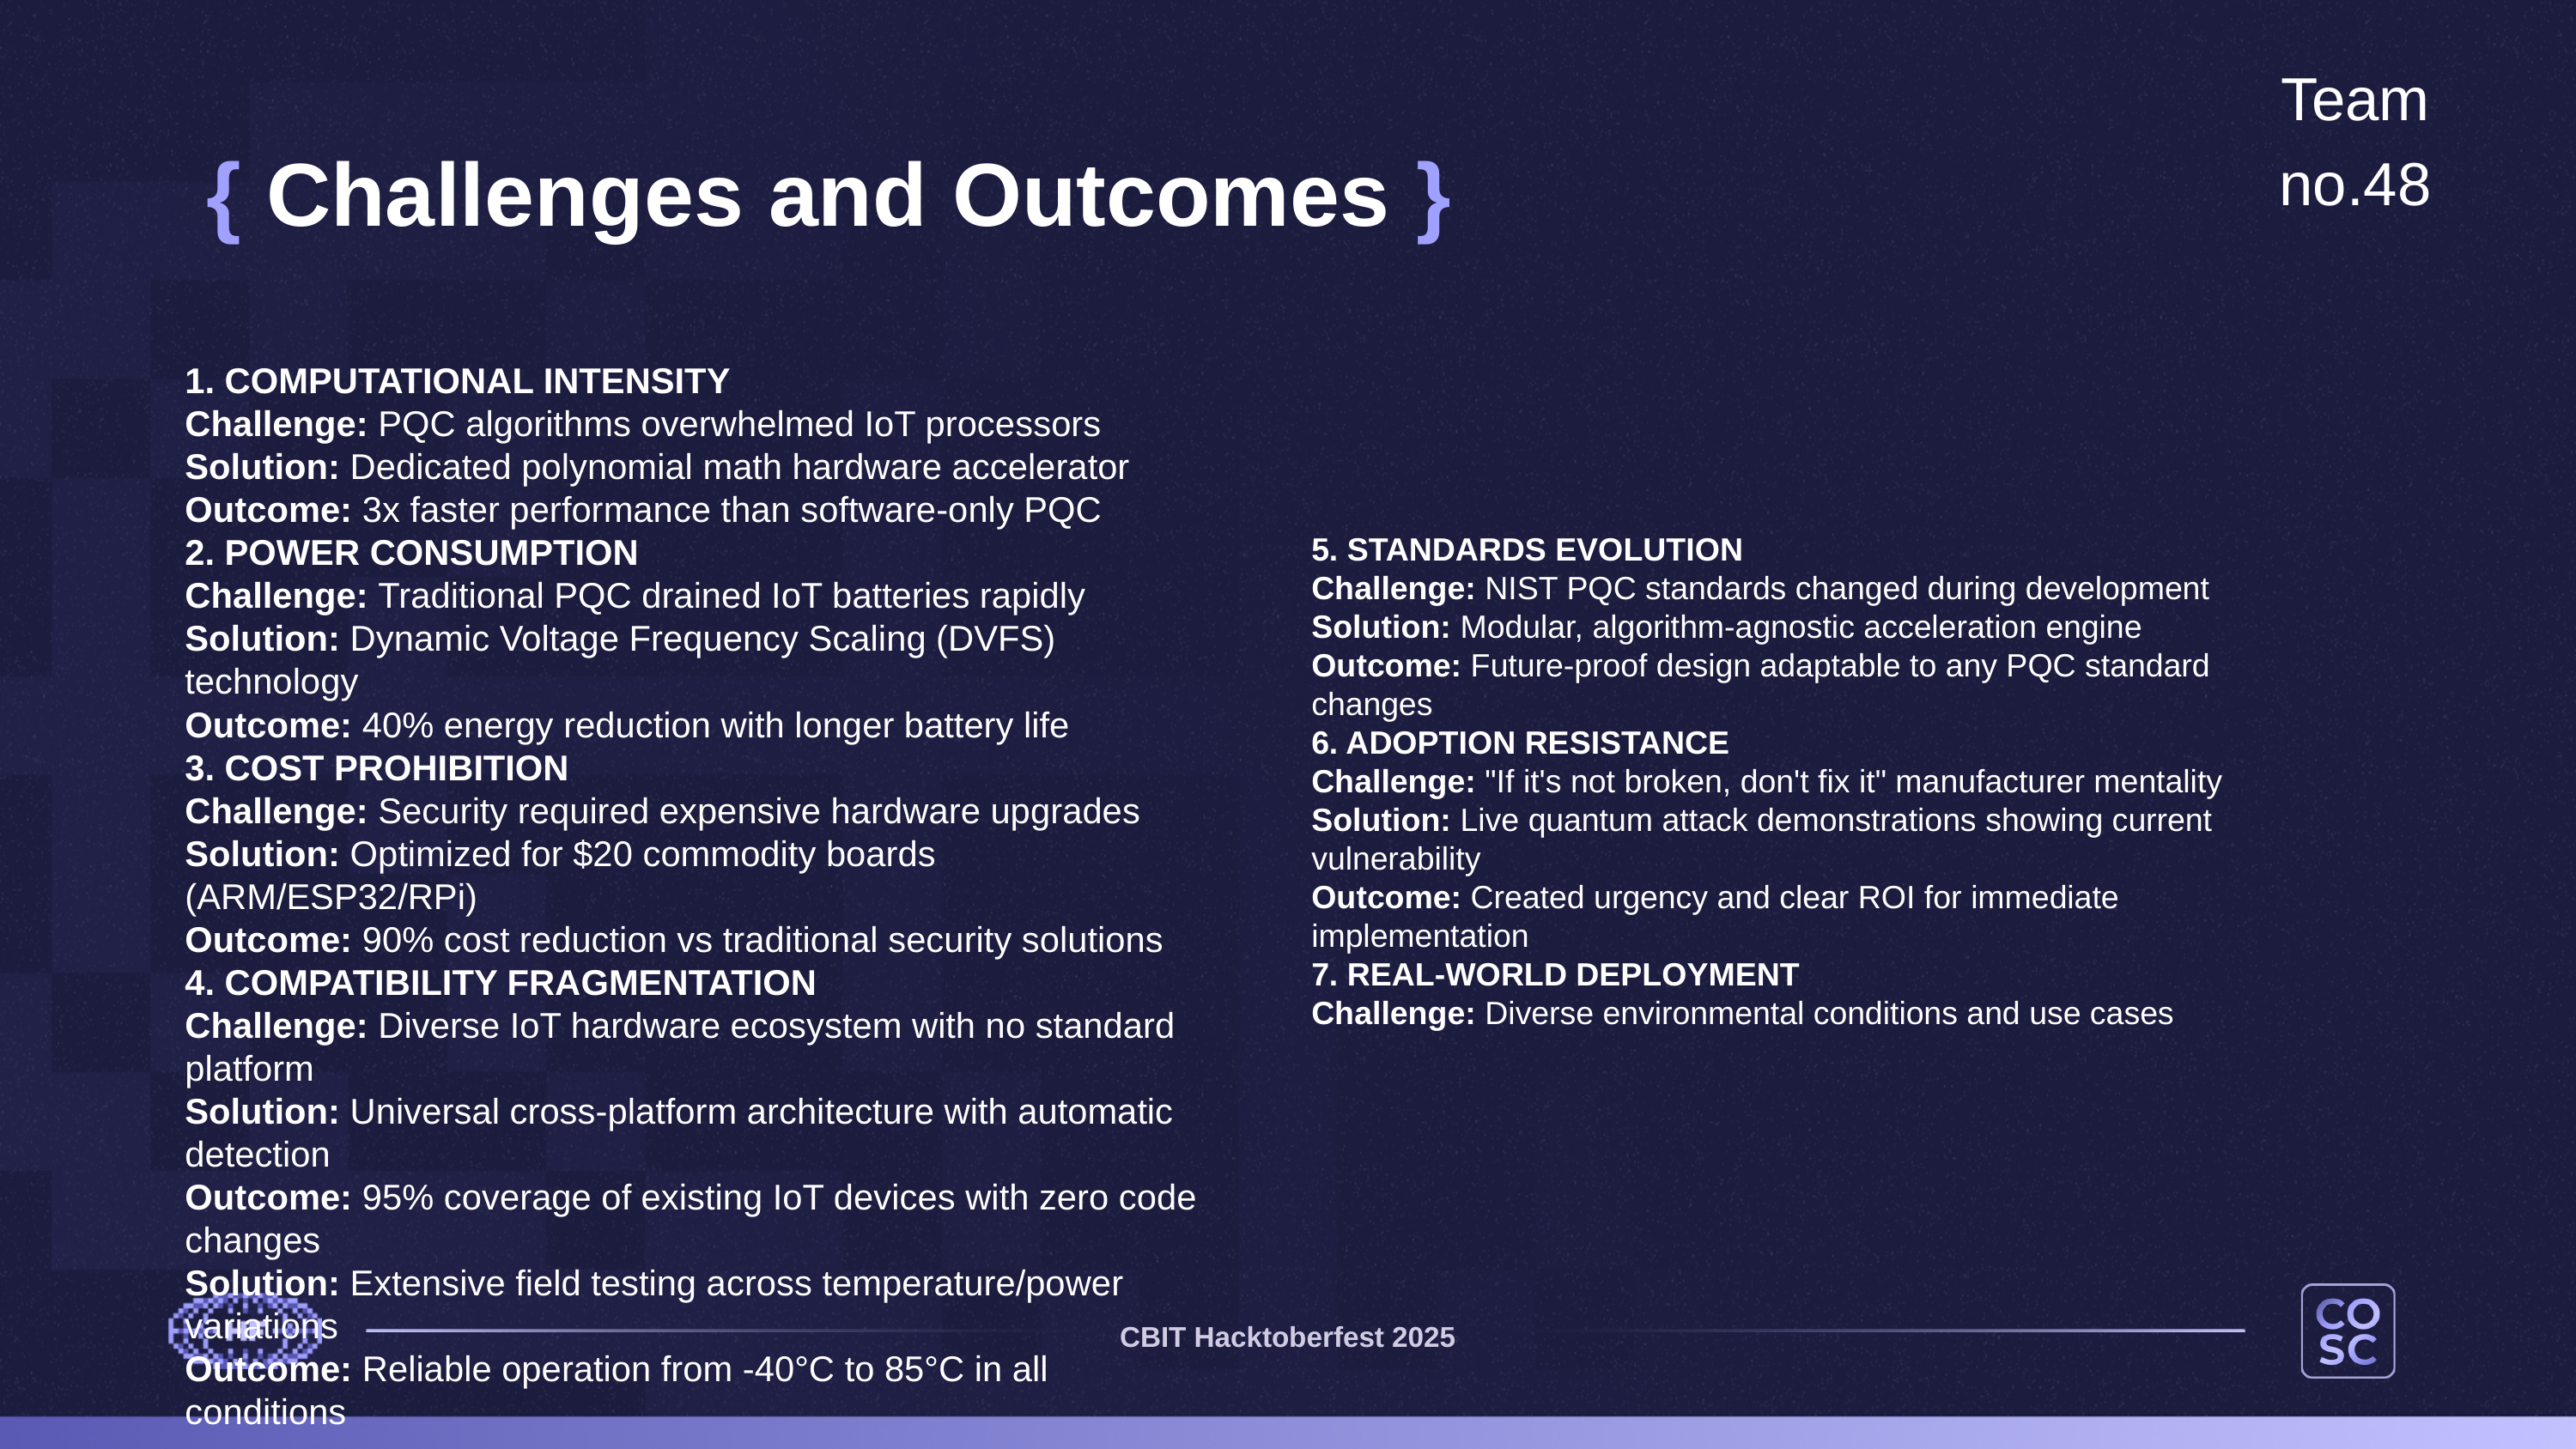

Team no.48

{ Challenges and Outcomes }
1. COMPUTATIONAL INTENSITY
Challenge: PQC algorithms overwhelmed IoT processors
Solution: Dedicated polynomial math hardware accelerator
Outcome: 3x faster performance than software-only PQC
2. POWER CONSUMPTION
Challenge: Traditional PQC drained IoT batteries rapidly
Solution: Dynamic Voltage Frequency Scaling (DVFS) technology
Outcome: 40% energy reduction with longer battery life
3. COST PROHIBITION
Challenge: Security required expensive hardware upgrades
Solution: Optimized for $20 commodity boards (ARM/ESP32/RPi)
Outcome: 90% cost reduction vs traditional security solutions
4. COMPATIBILITY FRAGMENTATION
Challenge: Diverse IoT hardware ecosystem with no standard platform
Solution: Universal cross-platform architecture with automatic detection
Outcome: 95% coverage of existing IoT devices with zero code changes
Solution: Extensive field testing across temperature/power variations
Outcome: Reliable operation from -40°C to 85°C in all conditions

5. STANDARDS EVOLUTION
Challenge: NIST PQC standards changed during development
Solution: Modular, algorithm-agnostic acceleration engine
Outcome: Future-proof design adaptable to any PQC standard changes
6. ADOPTION RESISTANCE
Challenge: "If it's not broken, don't fix it" manufacturer mentality
Solution: Live quantum attack demonstrations showing current vulnerability
Outcome: Created urgency and clear ROI for immediate implementation
7. REAL-WORLD DEPLOYMENT
Challenge: Diverse environmental conditions and use cases

CBIT Hacktoberfest 2025